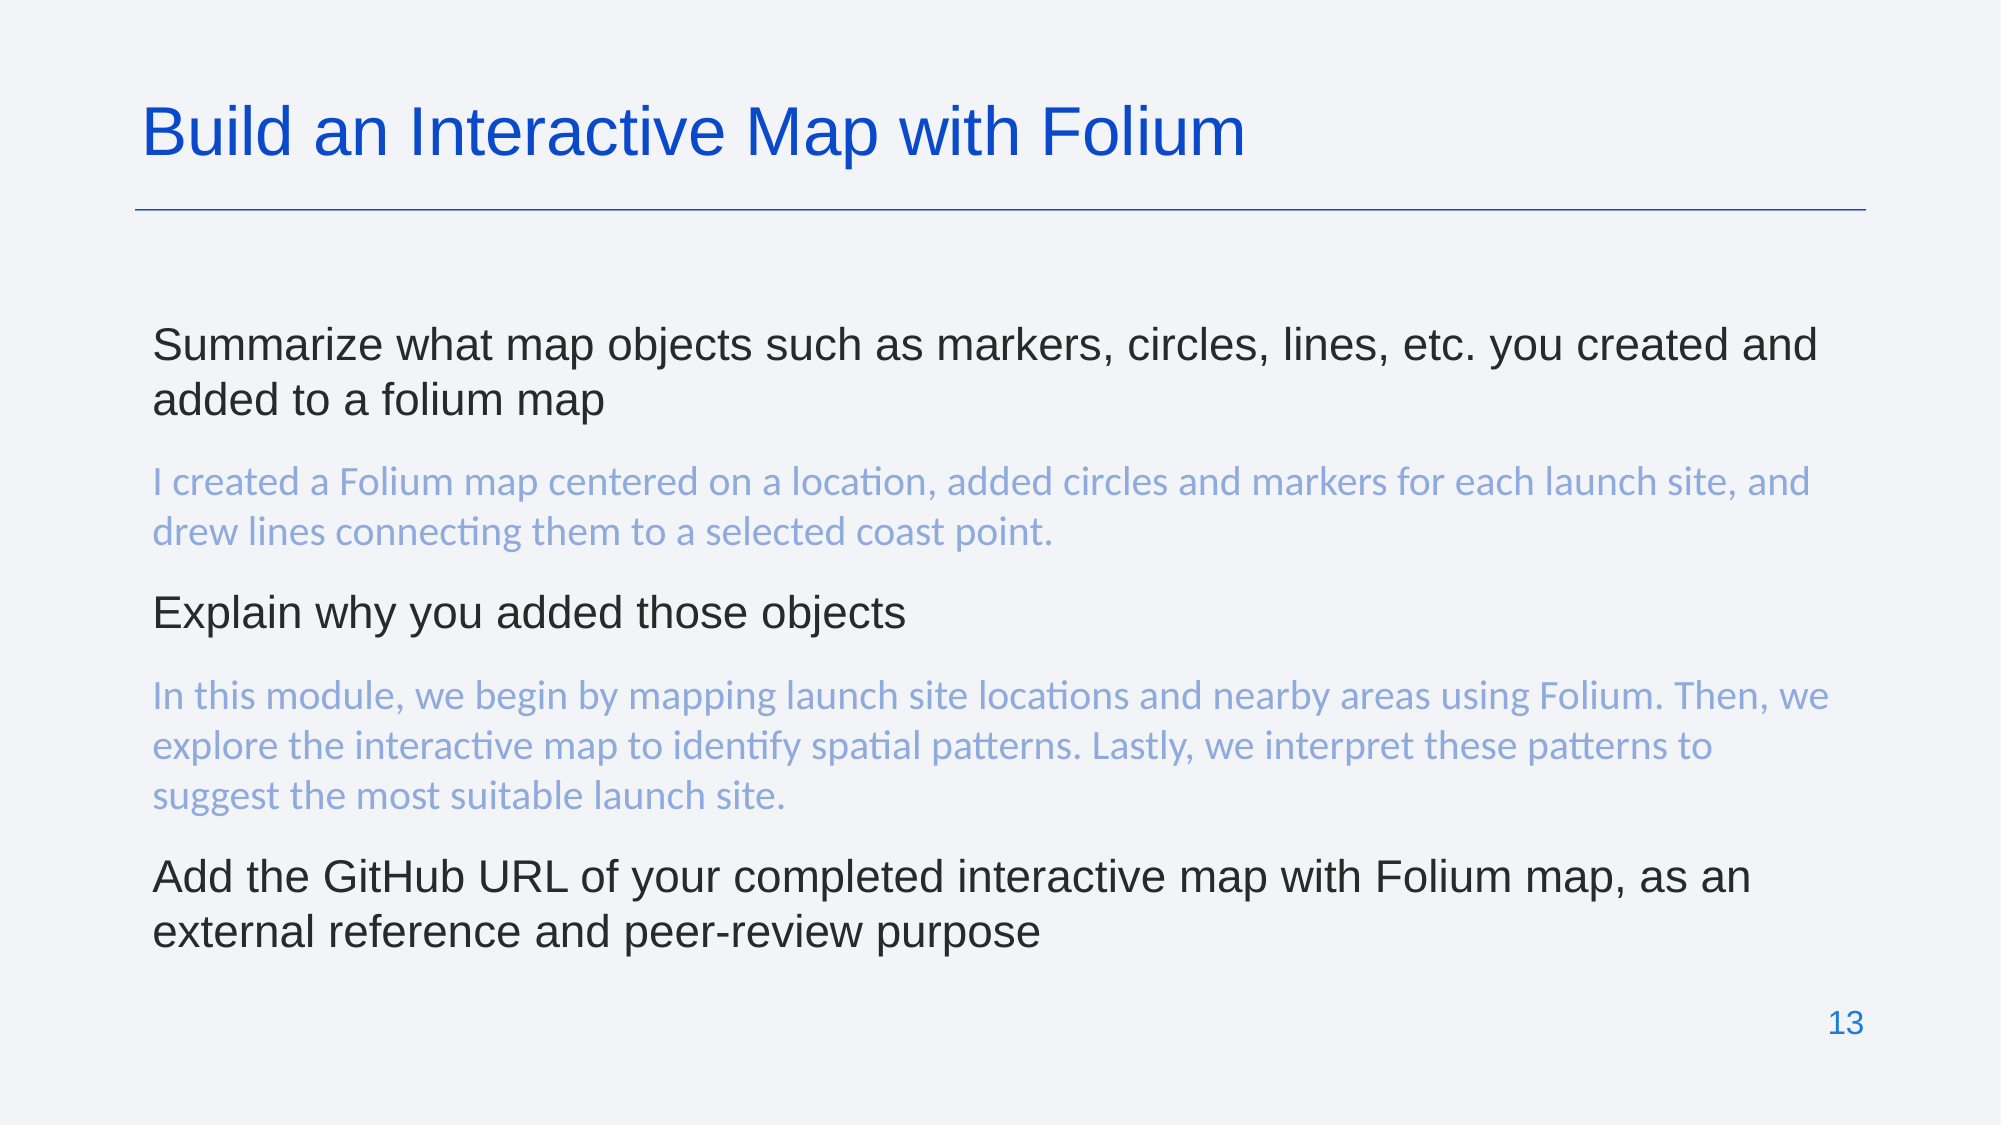

Build an Interactive Map with Folium
Summarize what map objects such as markers, circles, lines, etc. you created and added to a folium map
I created a Folium map centered on a location, added circles and markers for each launch site, and drew lines connecting them to a selected coast point.
Explain why you added those objects
In this module, we begin by mapping launch site locations and nearby areas using Folium. Then, we explore the interactive map to identify spatial patterns. Lastly, we interpret these patterns to suggest the most suitable launch site.
Add the GitHub URL of your completed interactive map with Folium map, as an external reference and peer-review purpose

13